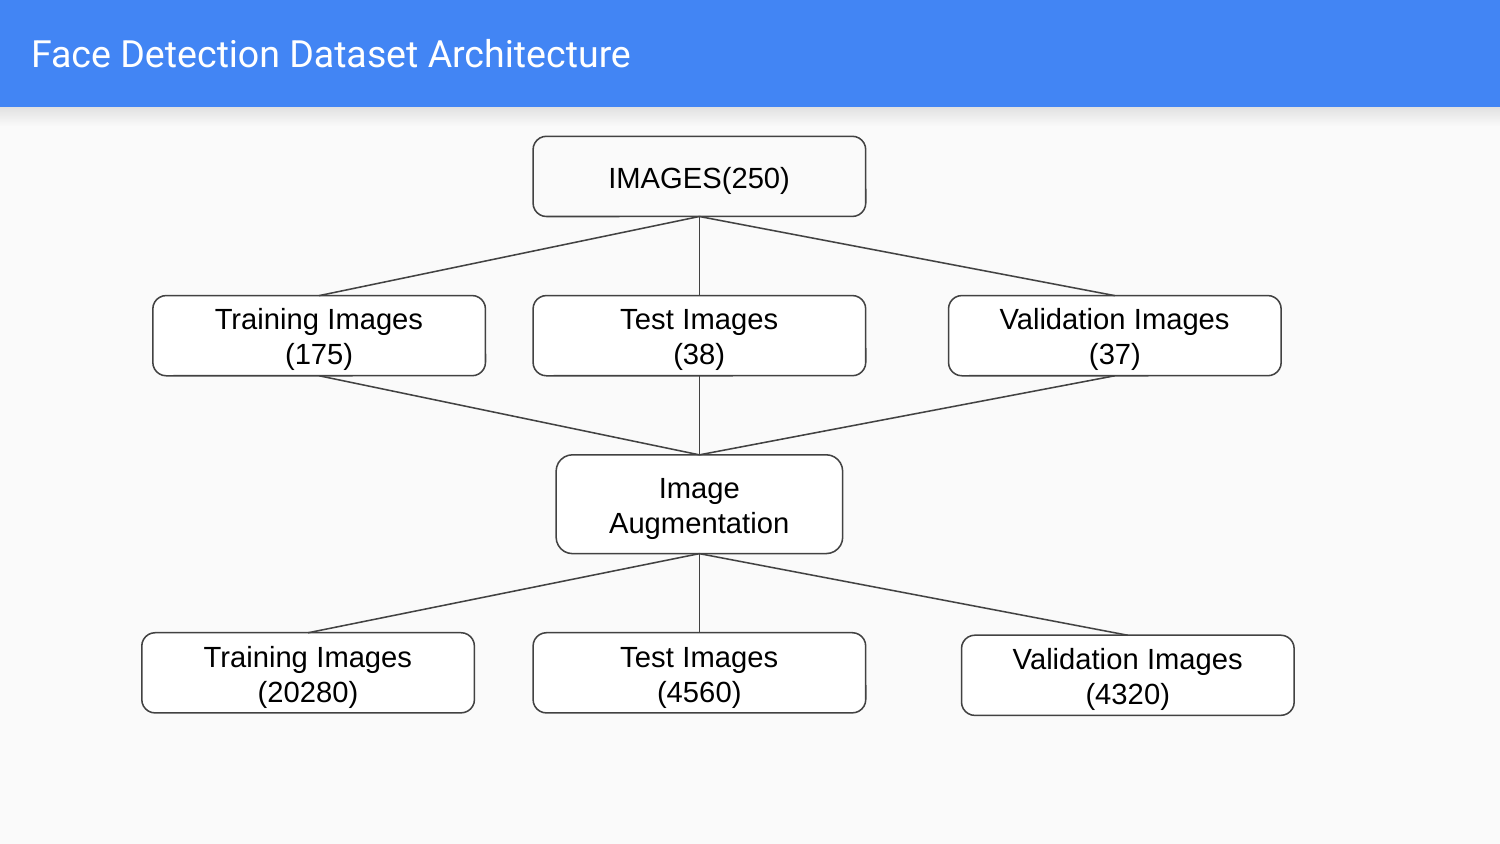

# Face Detection Dataset Architecture
IMAGES(250)
Test Images
(38)
Validation Images
(37)
Training Images
(175)
Image Augmentation
Test Images
(4560)
Training Images
(20280)
Validation Images
(4320)